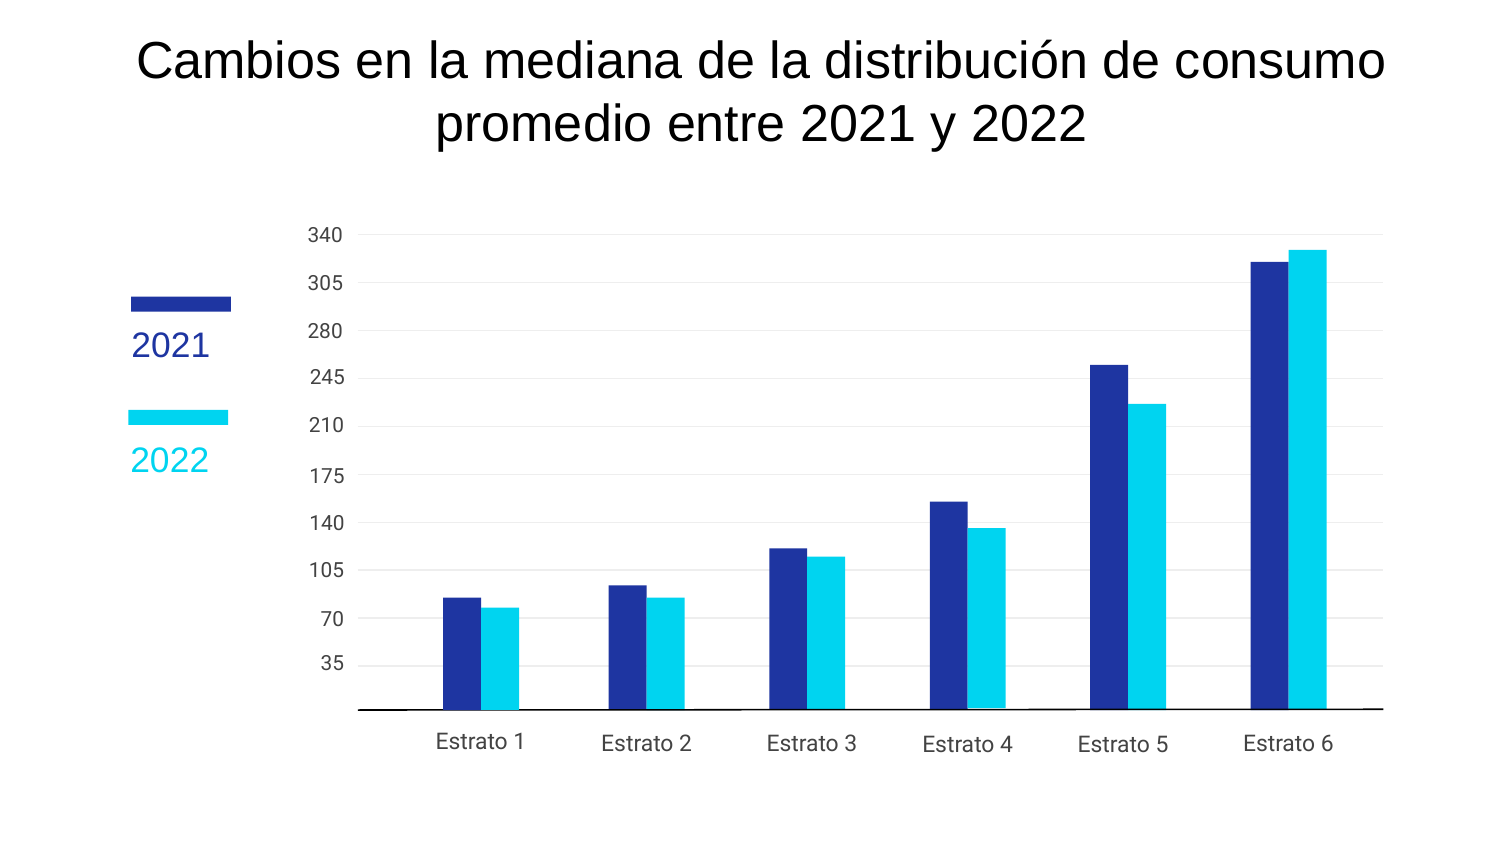

# Cambios en la mediana de la distribución de consumo promedio entre 2021 y 2022
340

305

2021
280
245

210

2022
175
140

105

70

Estrato 1
35
Estrato 2
Estrato 3
Estrato 6
Estrato 4
Estrato 5